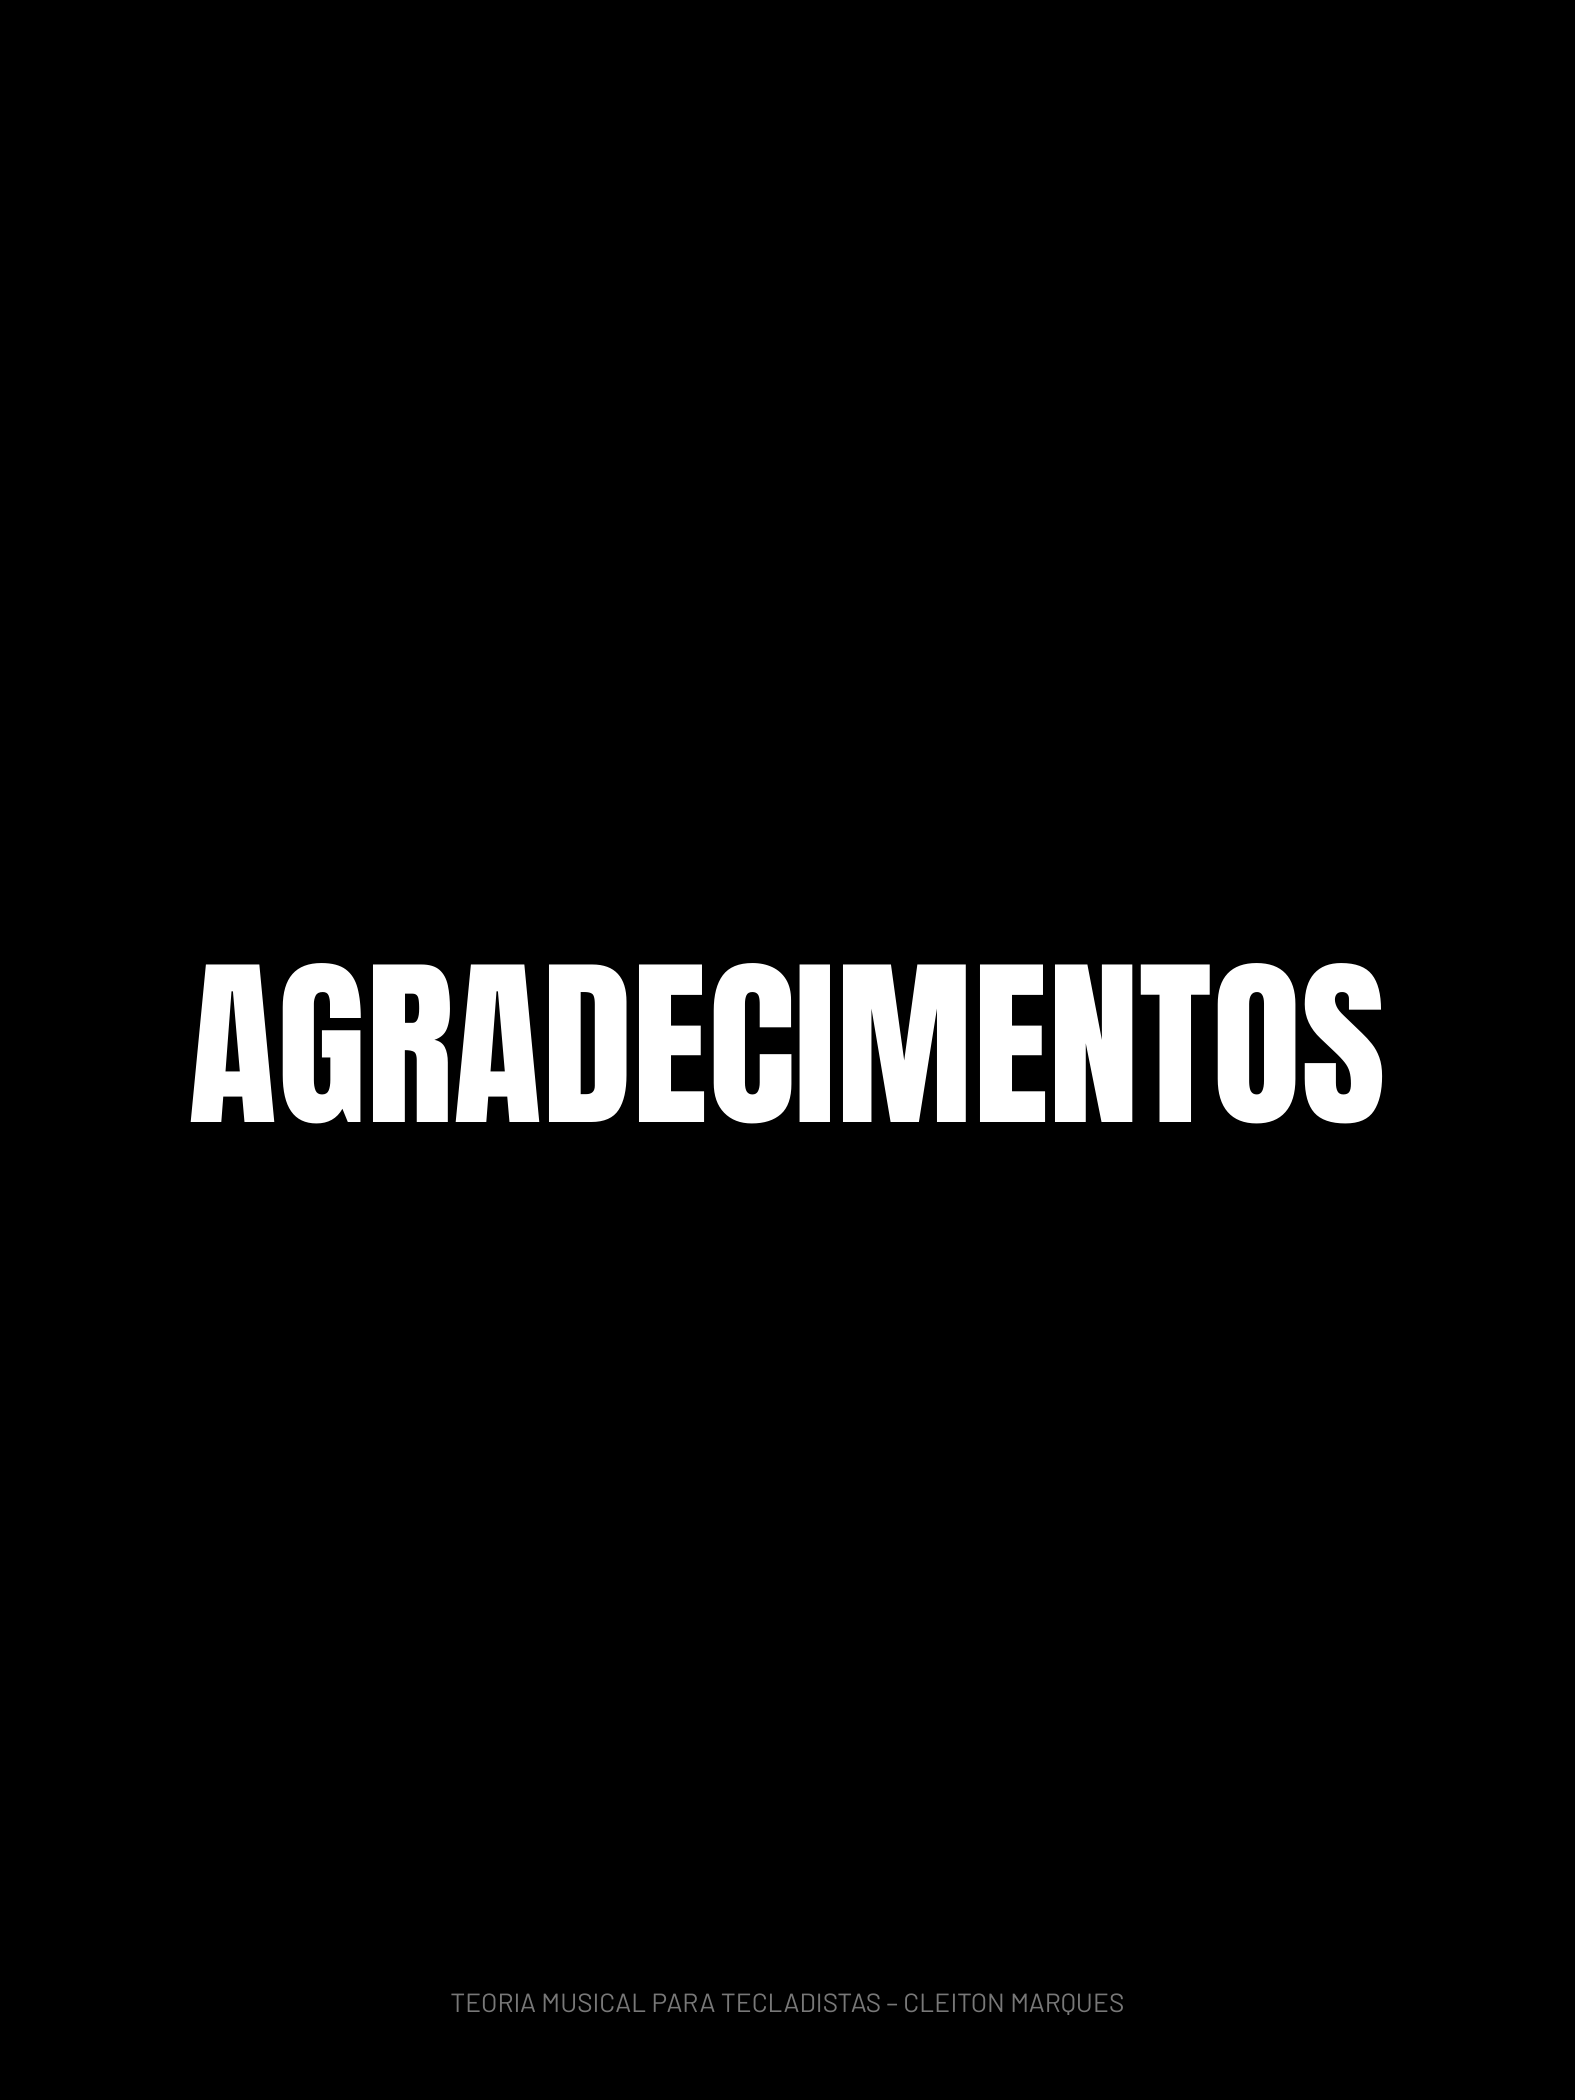

Lorem ipsum dolor
Lorem ipsum dolor00
REGRAS
Use fontes múltiplas de 8
Utilize poucos textos
Ter layout agradável
8px, 16px, 24px, 32px, 40px, 48px

Lorem ipsum dolor sit amet, consectetuer adipiscing elit. Maecenas porttitor congue massa. Fusce posuere, magna sed pulvinar ultricies, purus lectus malesuada libero, sit amet commodo magna eros quis urna.
AGRADECIMENTOS
TEORIA MUSICAL PARA TECLADISTAS – CLEITON MARQUES
17